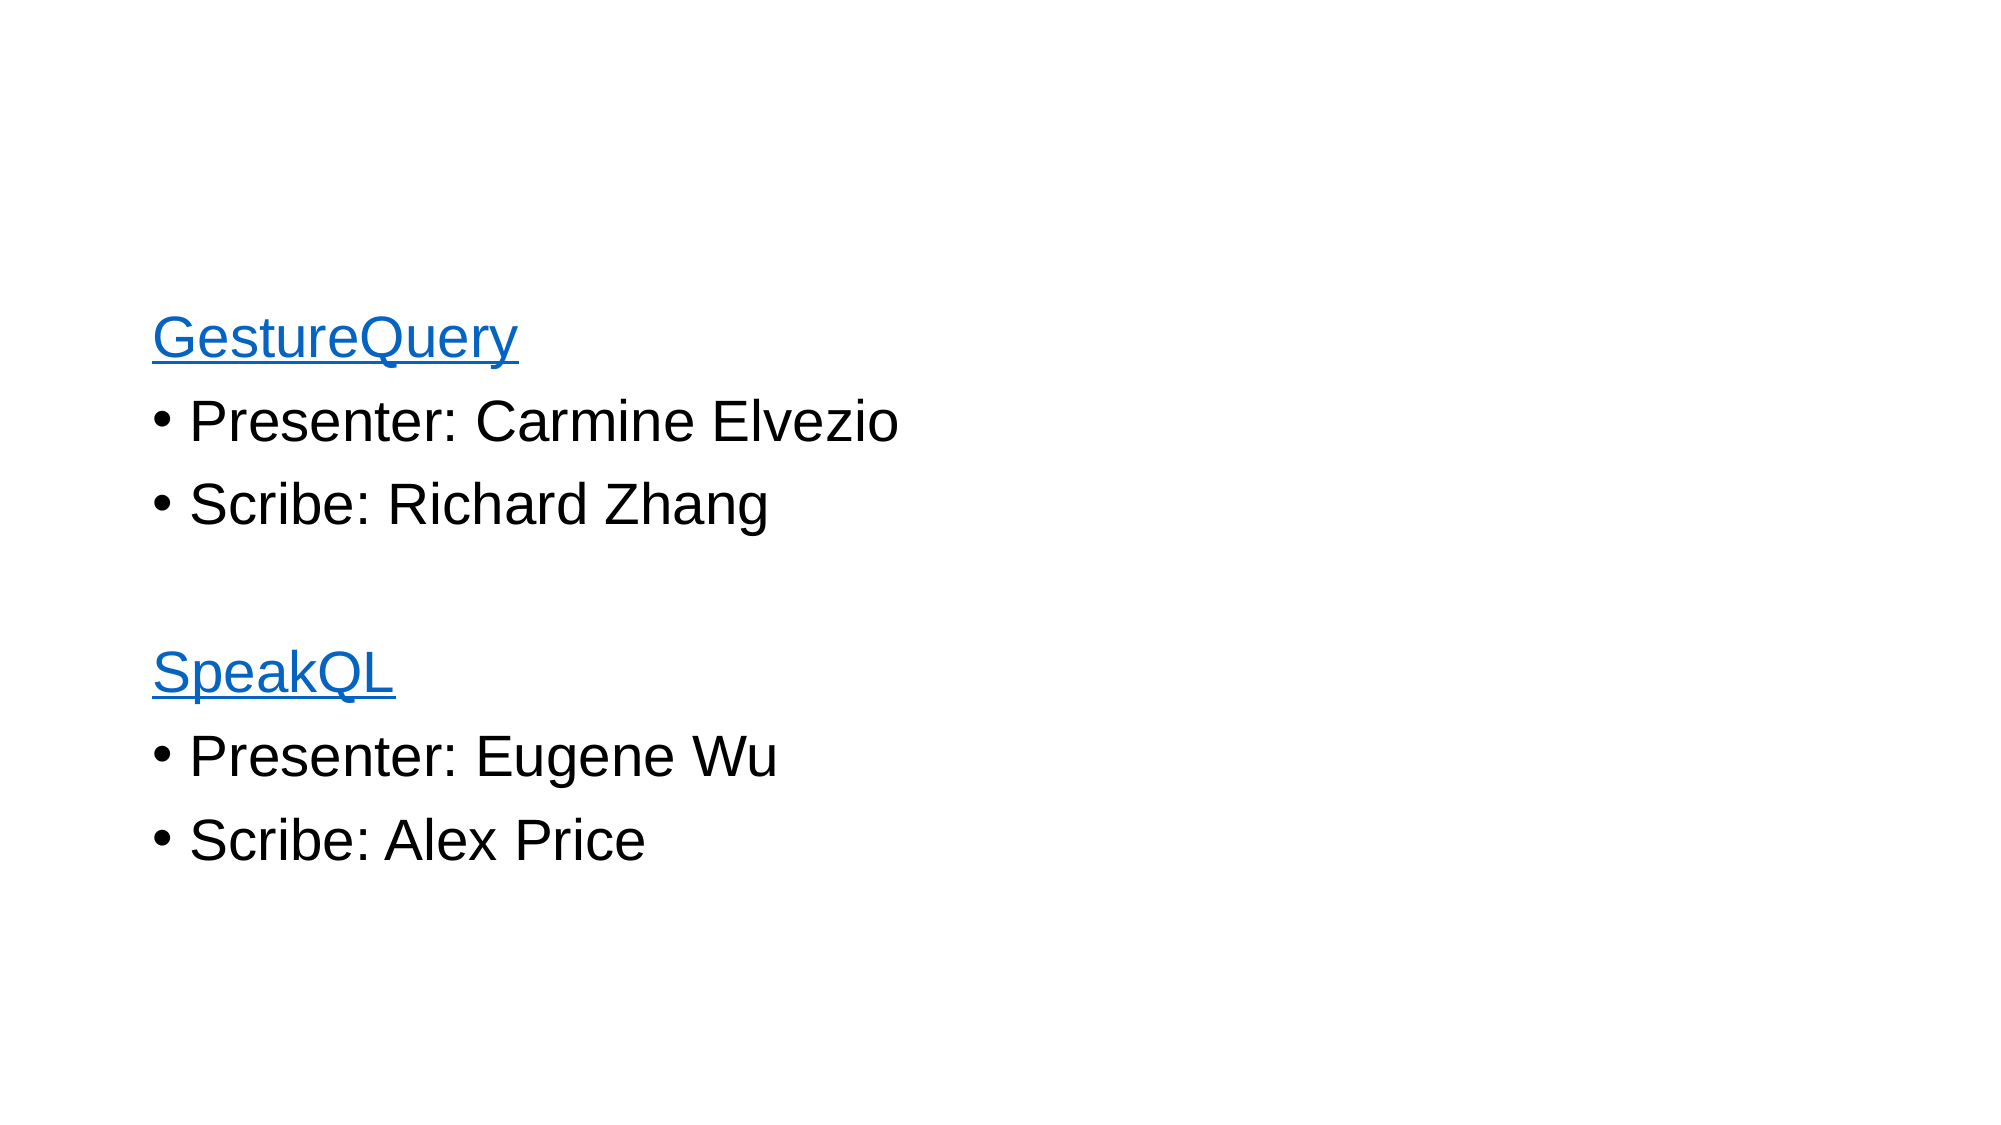

#
GestureQuery
Presenter: Carmine Elvezio
Scribe: Richard Zhang

SpeakQL
Presenter: Eugene Wu
Scribe: Alex Price